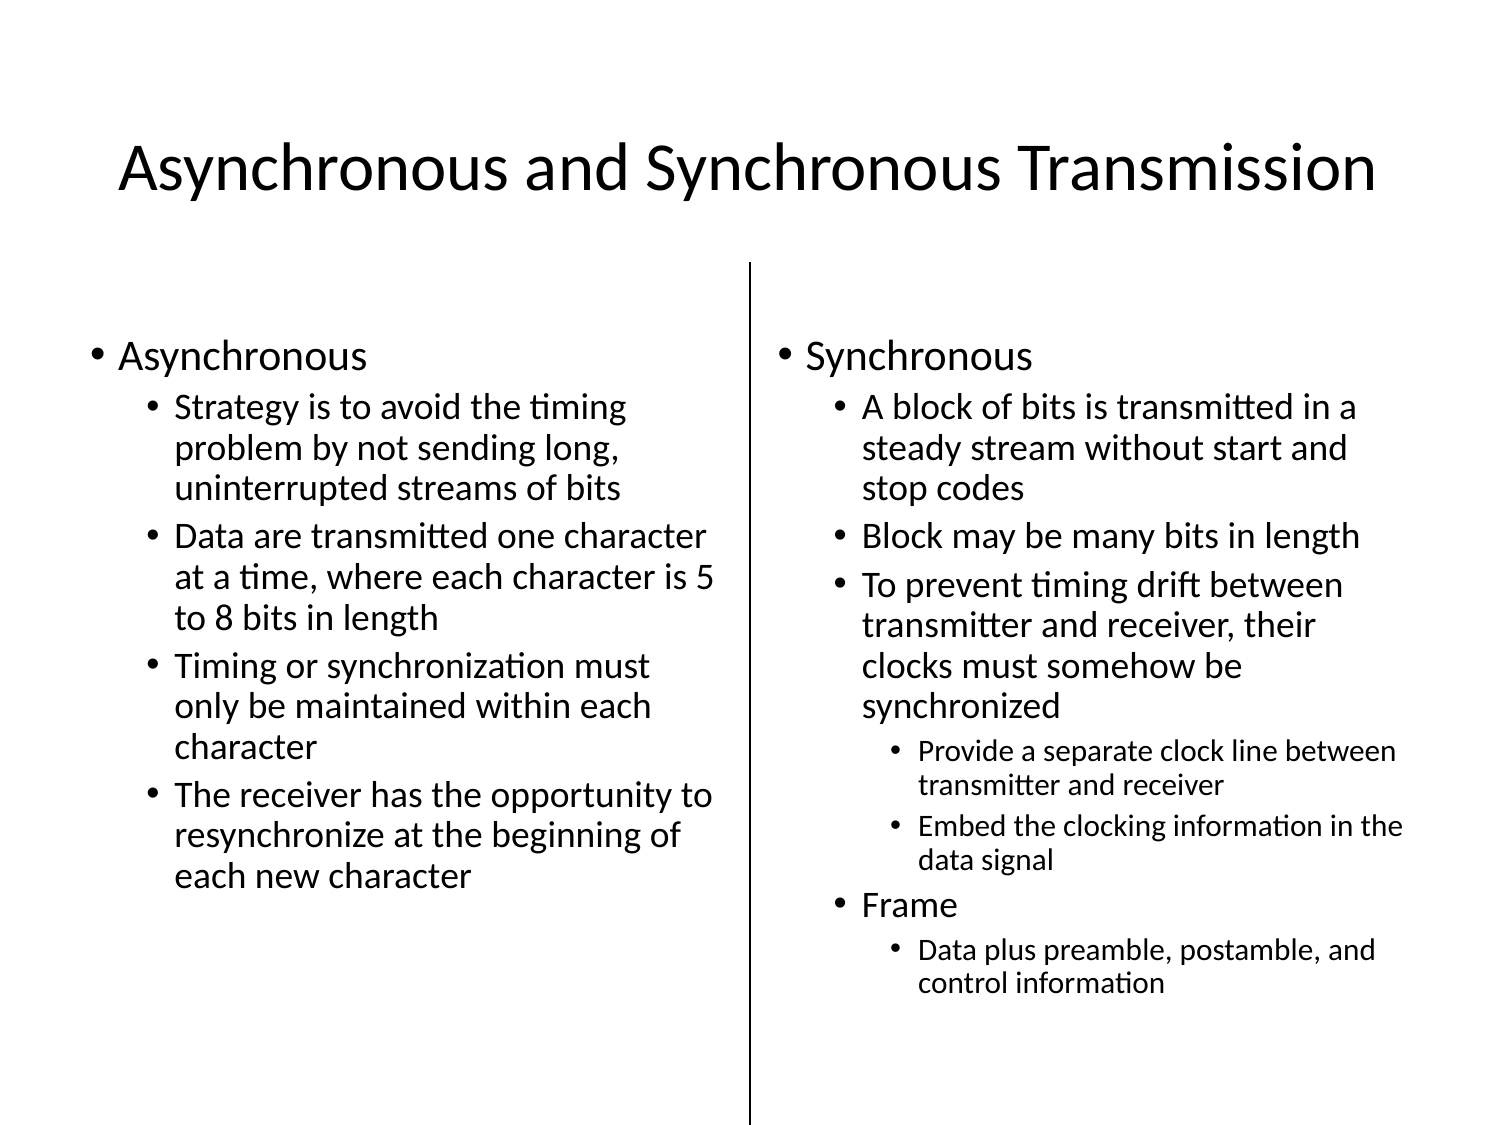

# Asynchronous and Synchronous Transmission
Asynchronous
Strategy is to avoid the timing problem by not sending long, uninterrupted streams of bits
Data are transmitted one character at a time, where each character is 5 to 8 bits in length
Timing or synchronization must only be maintained within each character
The receiver has the opportunity to resynchronize at the beginning of each new character
Synchronous
A block of bits is transmitted in a steady stream without start and stop codes
Block may be many bits in length
To prevent timing drift between transmitter and receiver, their clocks must somehow be synchronized
Provide a separate clock line between transmitter and receiver
Embed the clocking information in the data signal
Frame
Data plus preamble, postamble, and control information